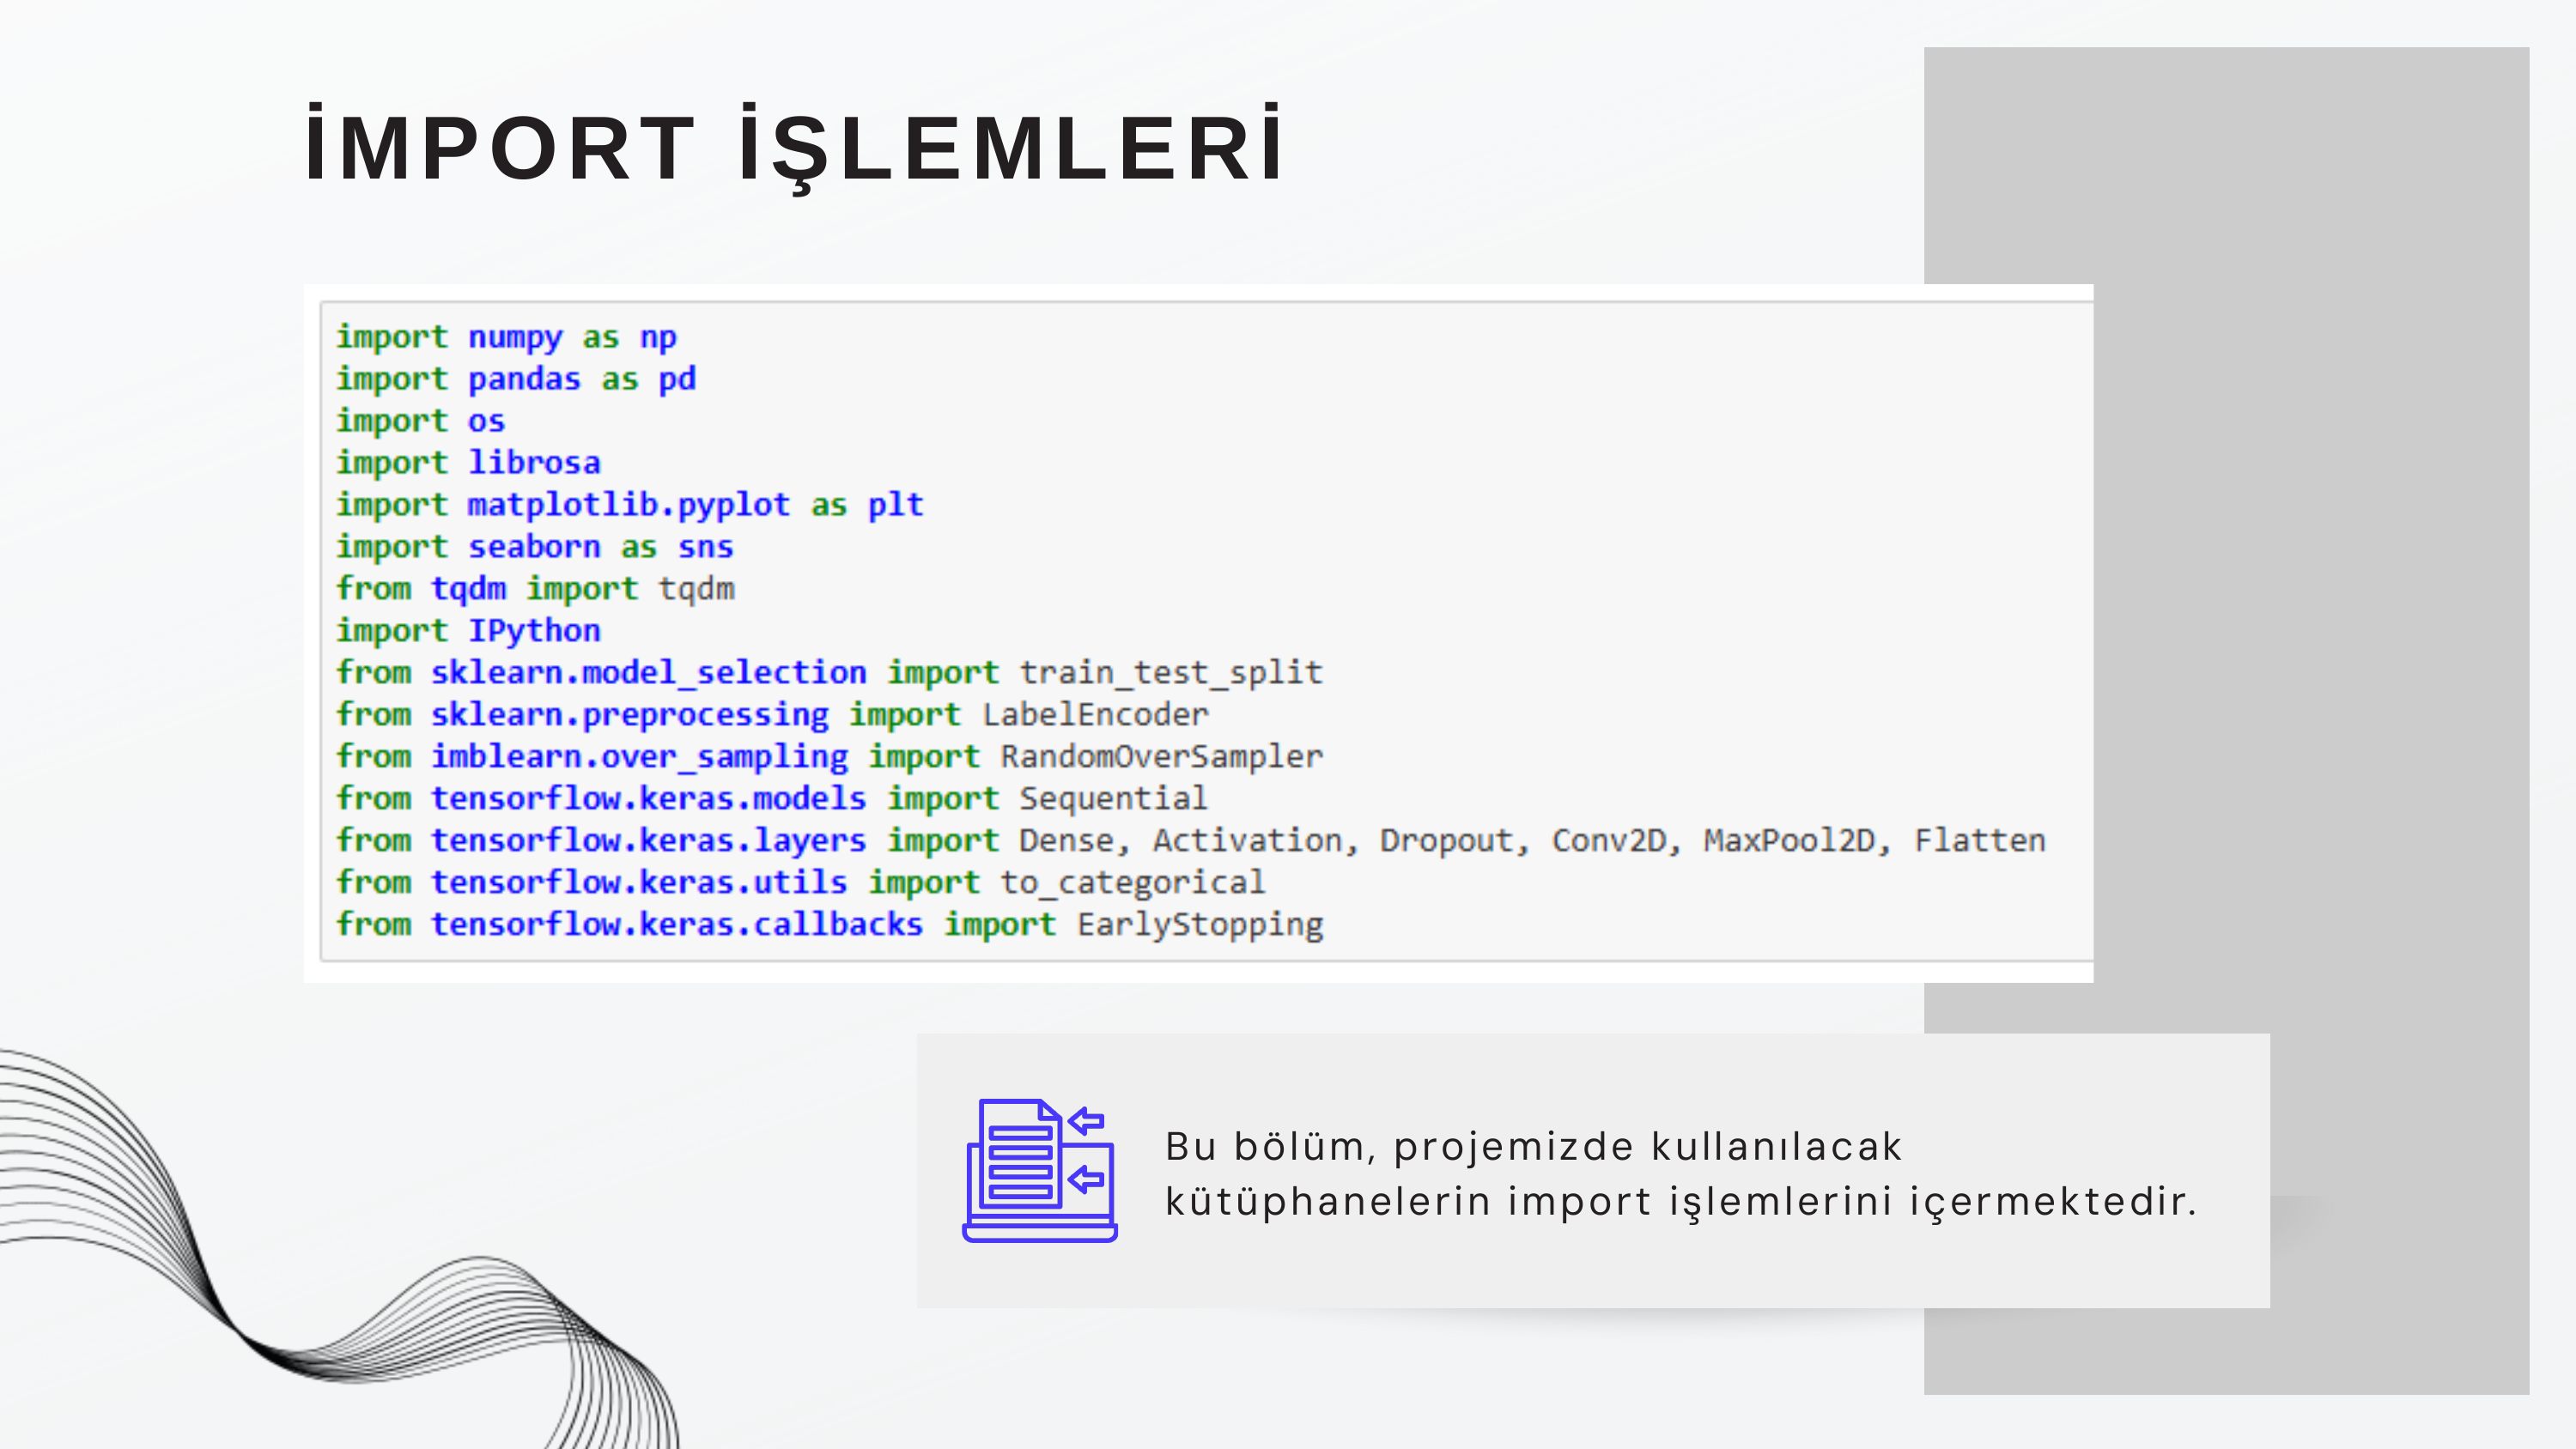

İMPORT İŞLEMLERİ

Bu bölüm, projemizde kullanılacak kütüphanelerin import işlemlerini içermektedir.